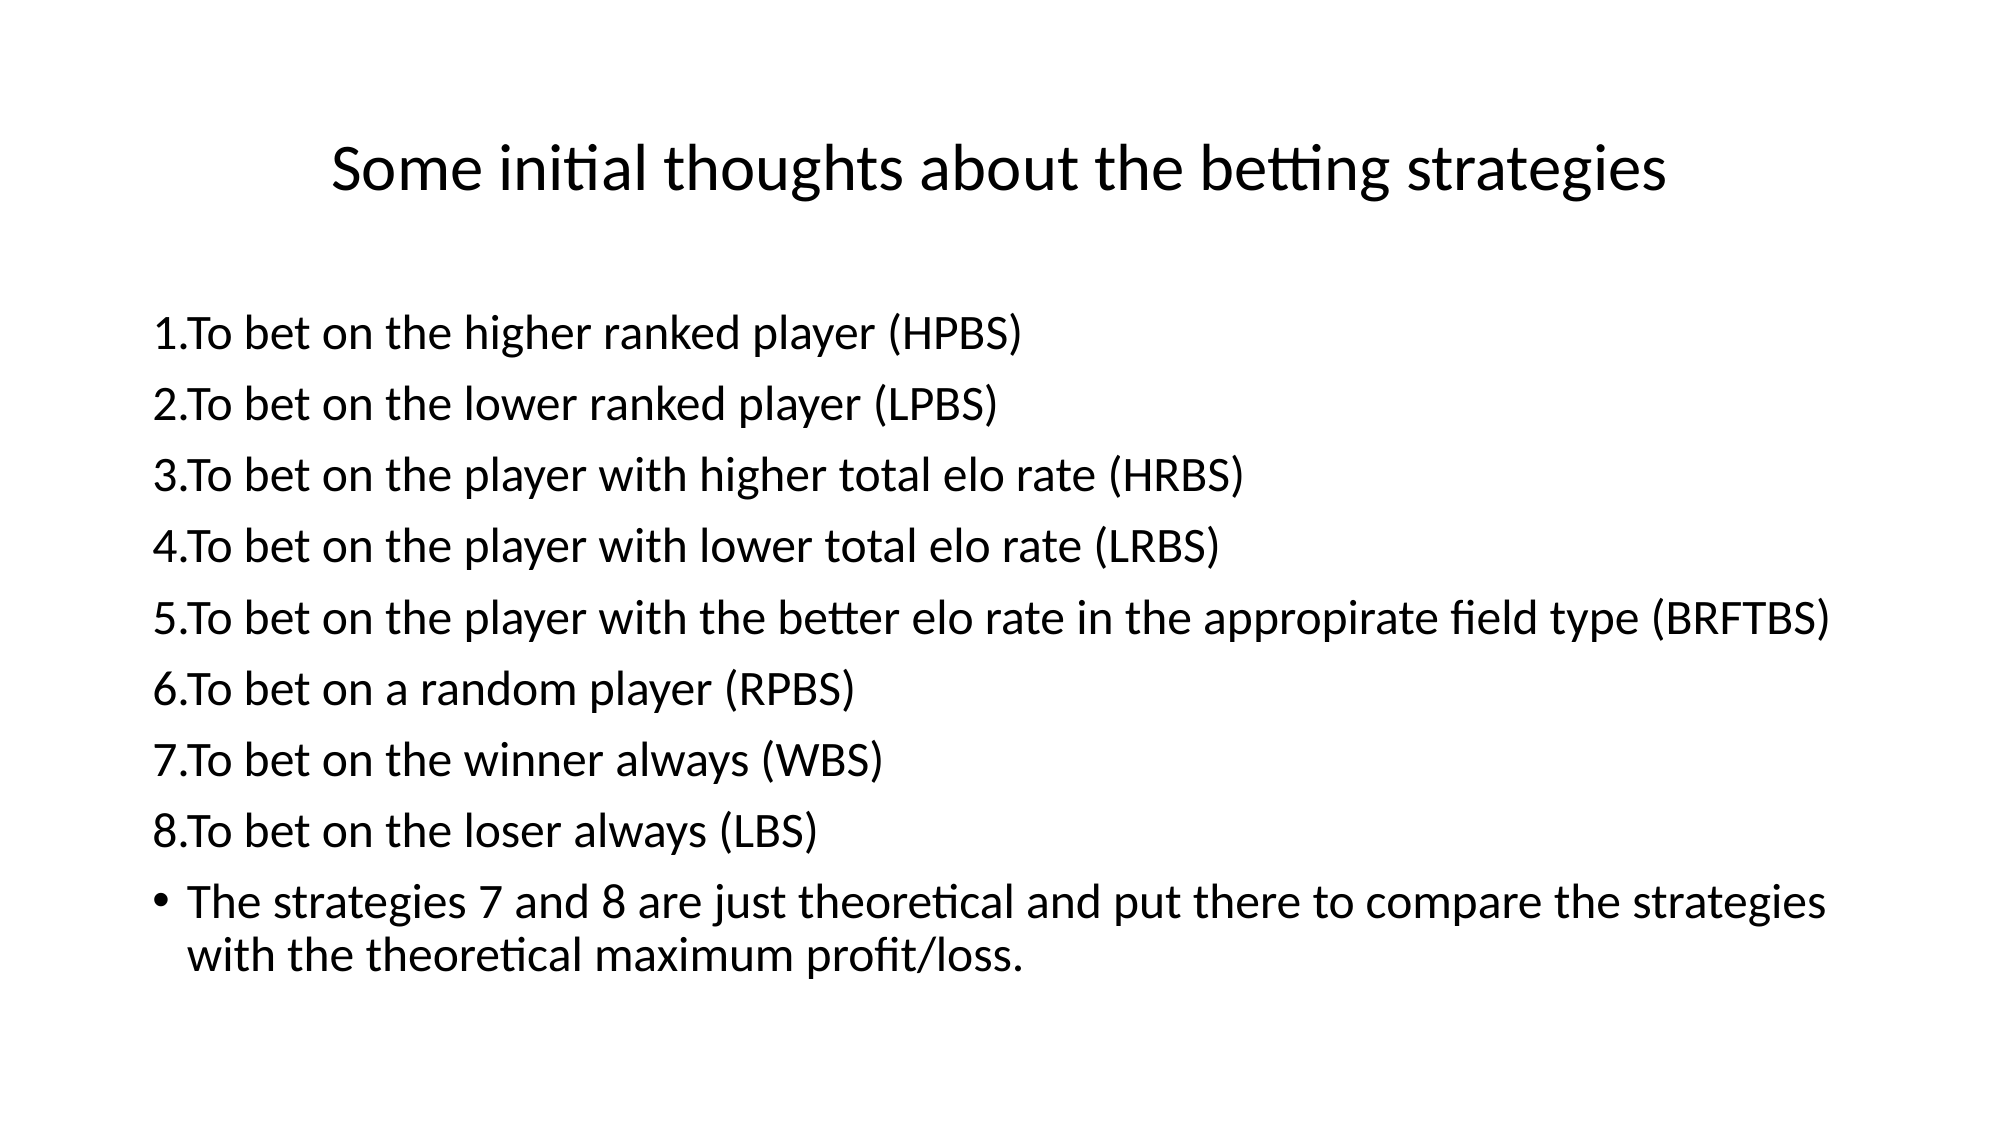

# Some initial thoughts about the betting strategies
To bet on the higher ranked player (HPBS)
To bet on the lower ranked player (LPBS)
To bet on the player with higher total elo rate (HRBS)
To bet on the player with lower total elo rate (LRBS)
To bet on the player with the better elo rate in the appropirate field type (BRFTBS)
To bet on a random player (RPBS)
To bet on the winner always (WBS)
To bet on the loser always (LBS)
The strategies 7 and 8 are just theoretical and put there to compare the strategies with the theoretical maximum profit/loss.